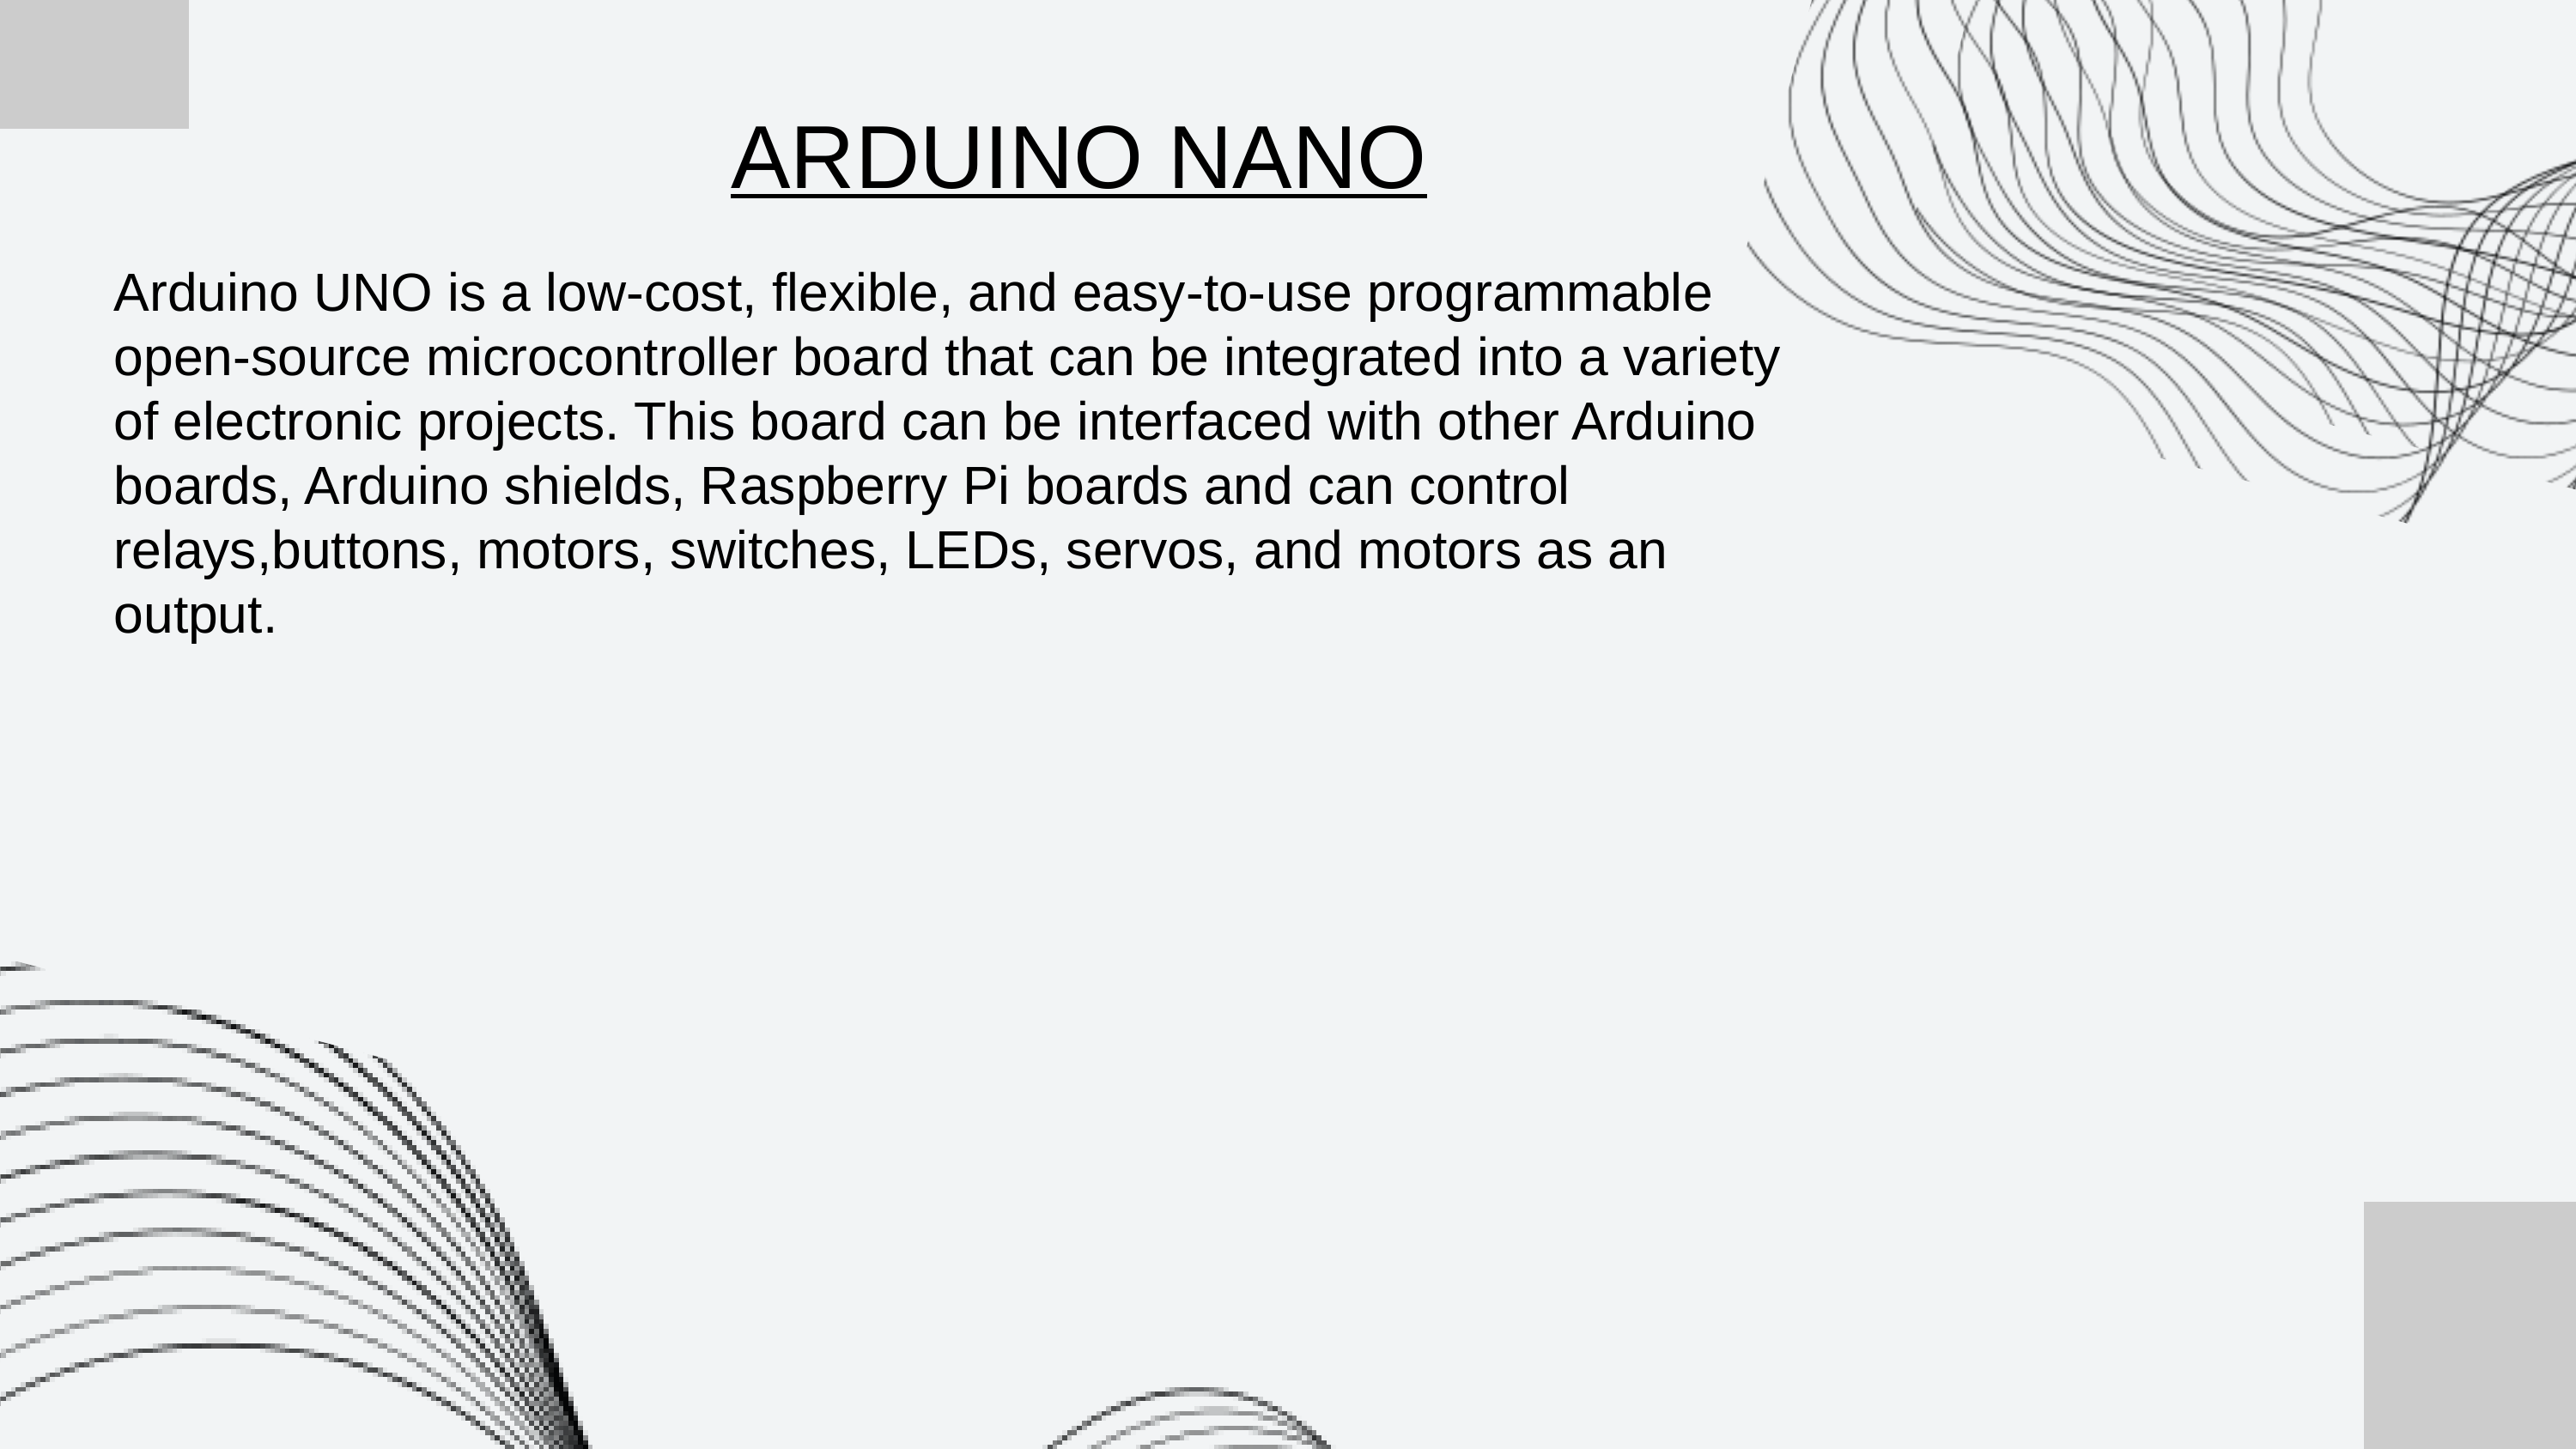

ARDUINO NANO
Arduino UNO is a low-cost, flexible, and easy-to-use programmable open-source microcontroller board that can be integrated into a variety of electronic projects. This board can be interfaced with other Arduino boards, Arduino shields, Raspberry Pi boards and can control relays,buttons, motors, switches, LEDs, servos, and motors as an output.